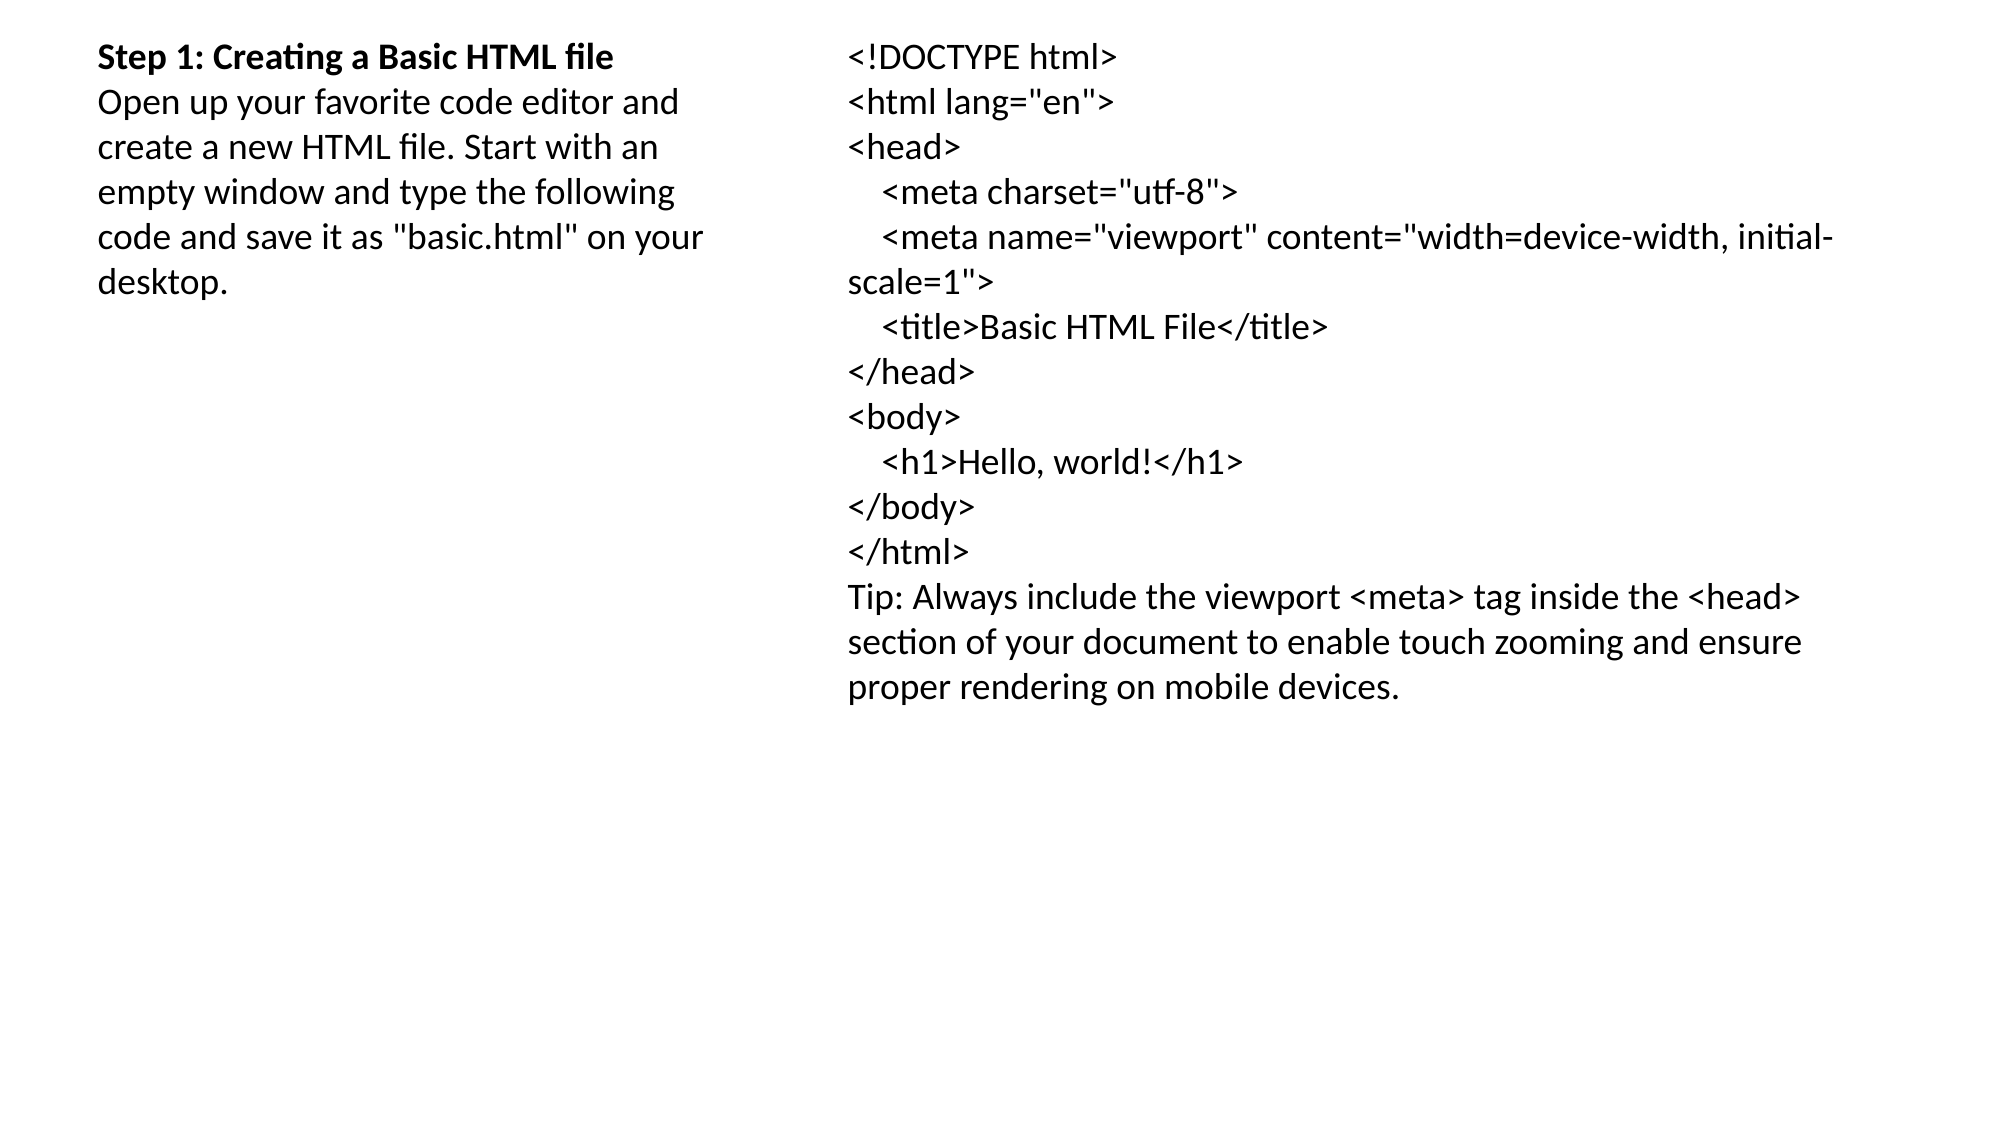

Step 1: Creating a Basic HTML file
Open up your favorite code editor and create a new HTML file. Start with an empty window and type the following code and save it as "basic.html" on your desktop.

<!DOCTYPE html>
<html lang="en">
<head>
    <meta charset="utf-8">
    <meta name="viewport" content="width=device-width, initial-scale=1">
    <title>Basic HTML File</title>
</head>
<body>
    <h1>Hello, world!</h1>
</body>
</html>
Tip: Always include the viewport <meta> tag inside the <head> section of your document to enable touch zooming and ensure proper rendering on mobile devices.